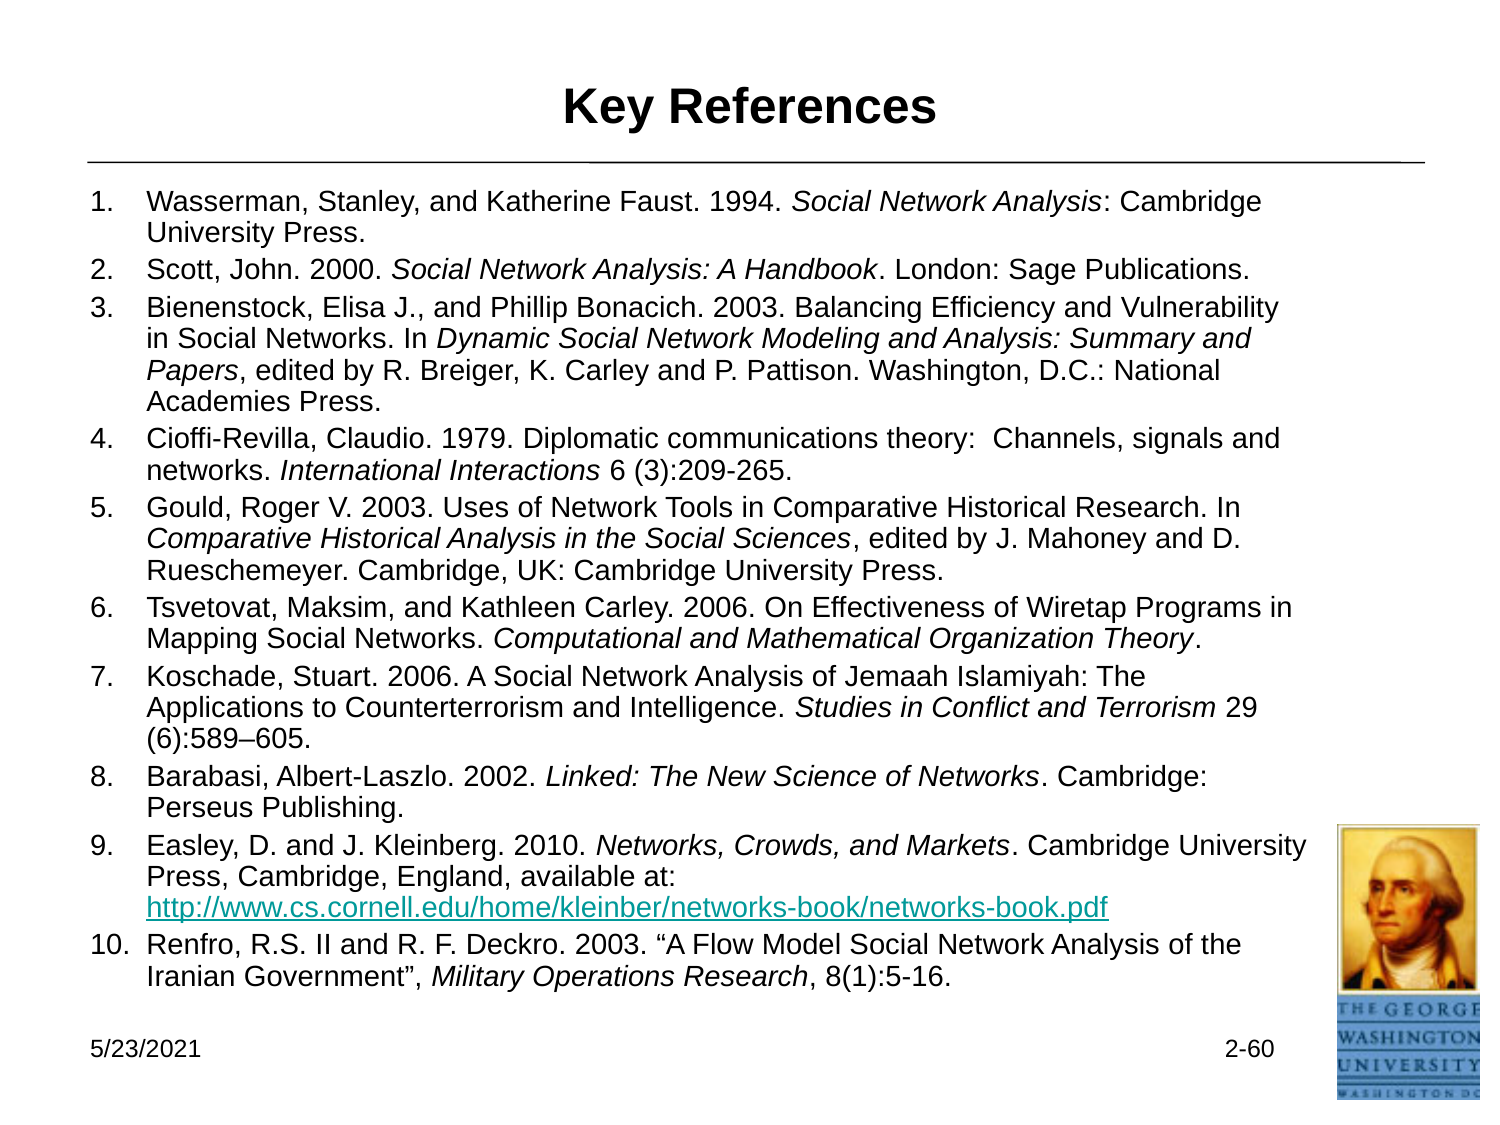

# Key References
Wasserman, Stanley, and Katherine Faust. 1994. Social Network Analysis: Cambridge University Press.
Scott, John. 2000. Social Network Analysis: A Handbook. London: Sage Publications.
Bienenstock, Elisa J., and Phillip Bonacich. 2003. Balancing Efficiency and Vulnerability in Social Networks. In Dynamic Social Network Modeling and Analysis: Summary and Papers, edited by R. Breiger, K. Carley and P. Pattison. Washington, D.C.: National Academies Press.
Cioffi-Revilla, Claudio. 1979. Diplomatic communications theory:  Channels, signals and networks. International Interactions 6 (3):209-265.
Gould, Roger V. 2003. Uses of Network Tools in Comparative Historical Research. In Comparative Historical Analysis in the Social Sciences, edited by J. Mahoney and D. Rueschemeyer. Cambridge, UK: Cambridge University Press.
Tsvetovat, Maksim, and Kathleen Carley. 2006. On Effectiveness of Wiretap Programs in Mapping Social Networks. Computational and Mathematical Organization Theory.
Koschade, Stuart. 2006. A Social Network Analysis of Jemaah Islamiyah: The Applications to Counterterrorism and Intelligence. Studies in Conflict and Terrorism 29 (6):589–605.
Barabasi, Albert-Laszlo. 2002. Linked: The New Science of Networks. Cambridge: Perseus Publishing.
Easley, D. and J. Kleinberg. 2010. Networks, Crowds, and Markets. Cambridge University Press, Cambridge, England, available at: http://www.cs.cornell.edu/home/kleinber/networks-book/networks-book.pdf
Renfro, R.S. II and R. F. Deckro. 2003. “A Flow Model Social Network Analysis of the Iranian Government”, Military Operations Research, 8(1):5-16.

5/23/2021
2-60